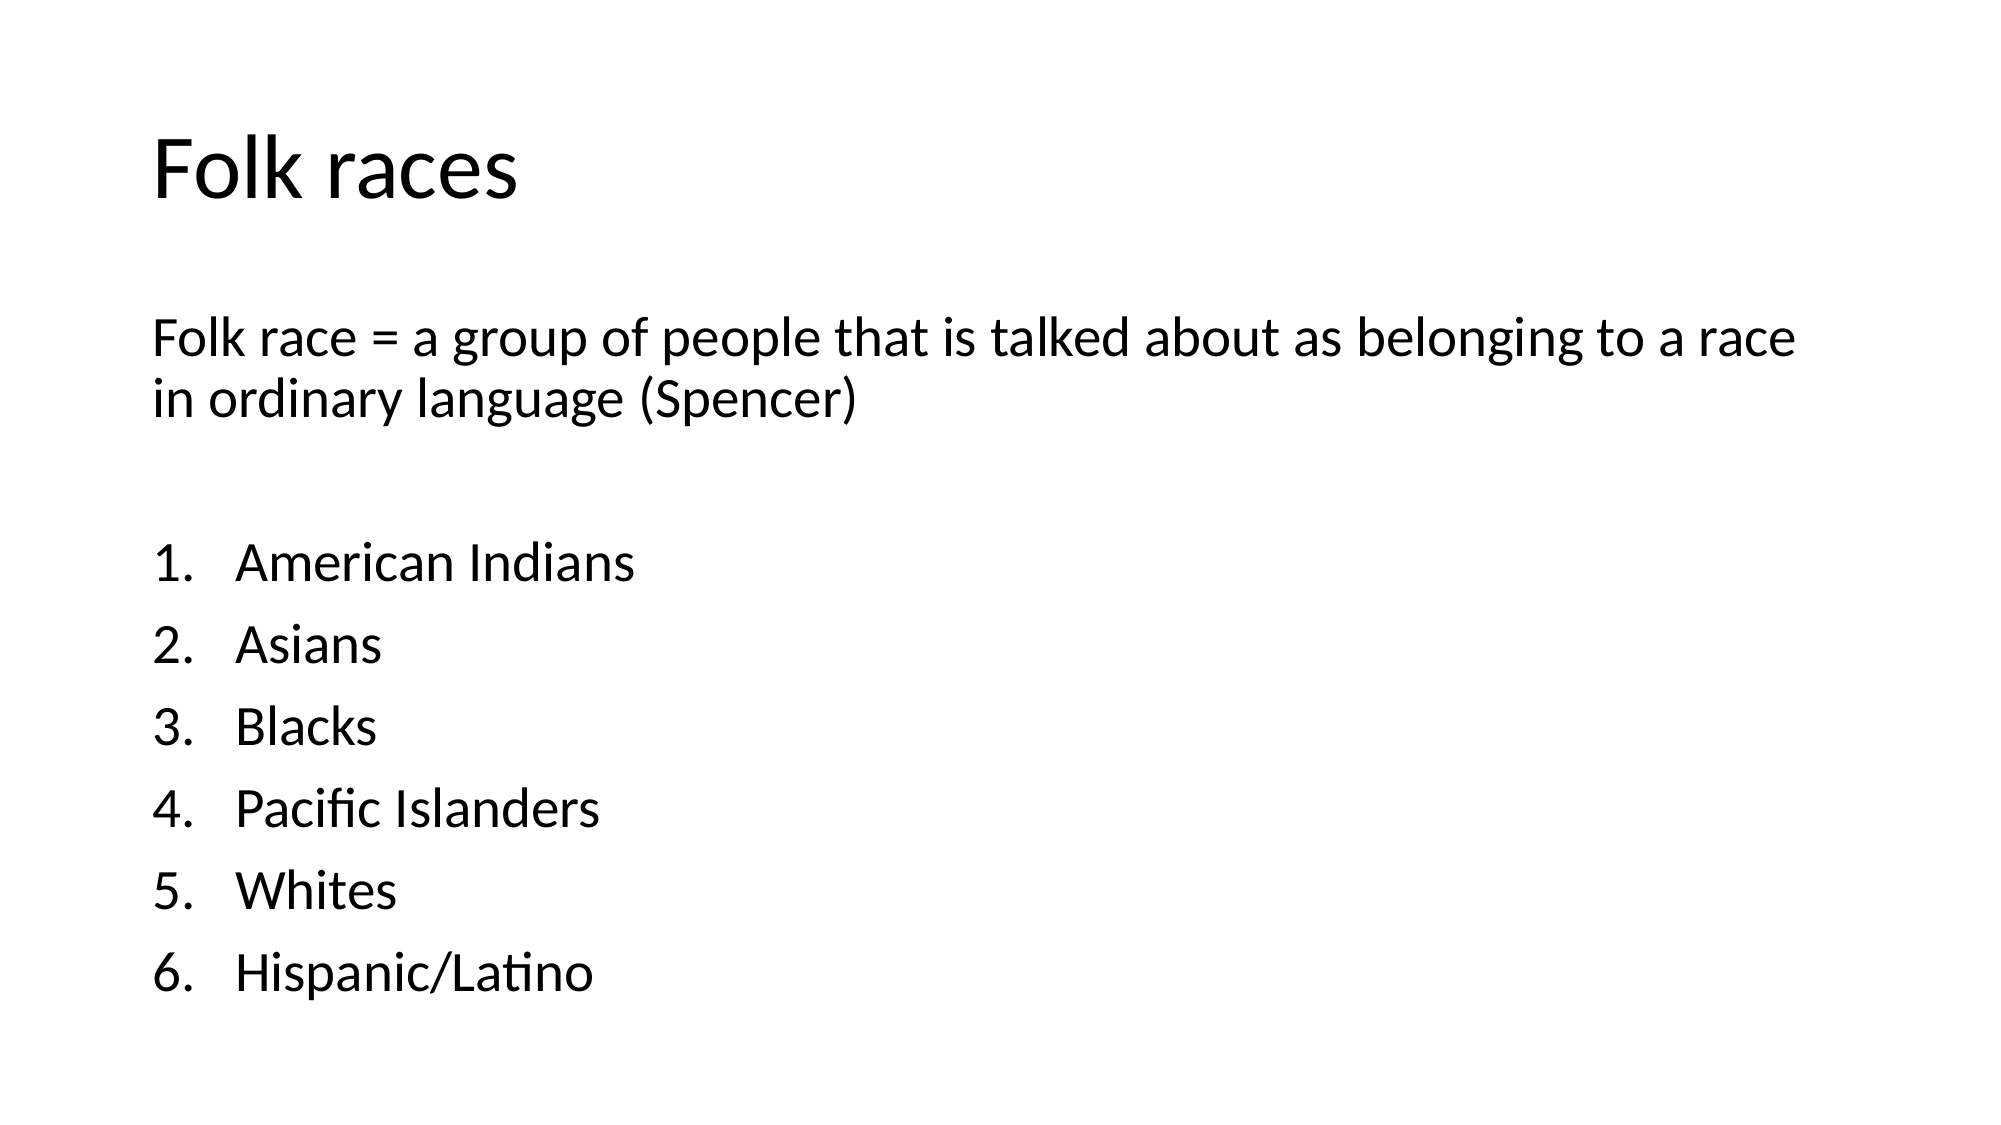

# Folk races
Folk race = a group of people that is talked about as belonging to a race in ordinary language (Spencer)

American Indians
Asians
Blacks
Pacific Islanders
Whites
Hispanic/Latino